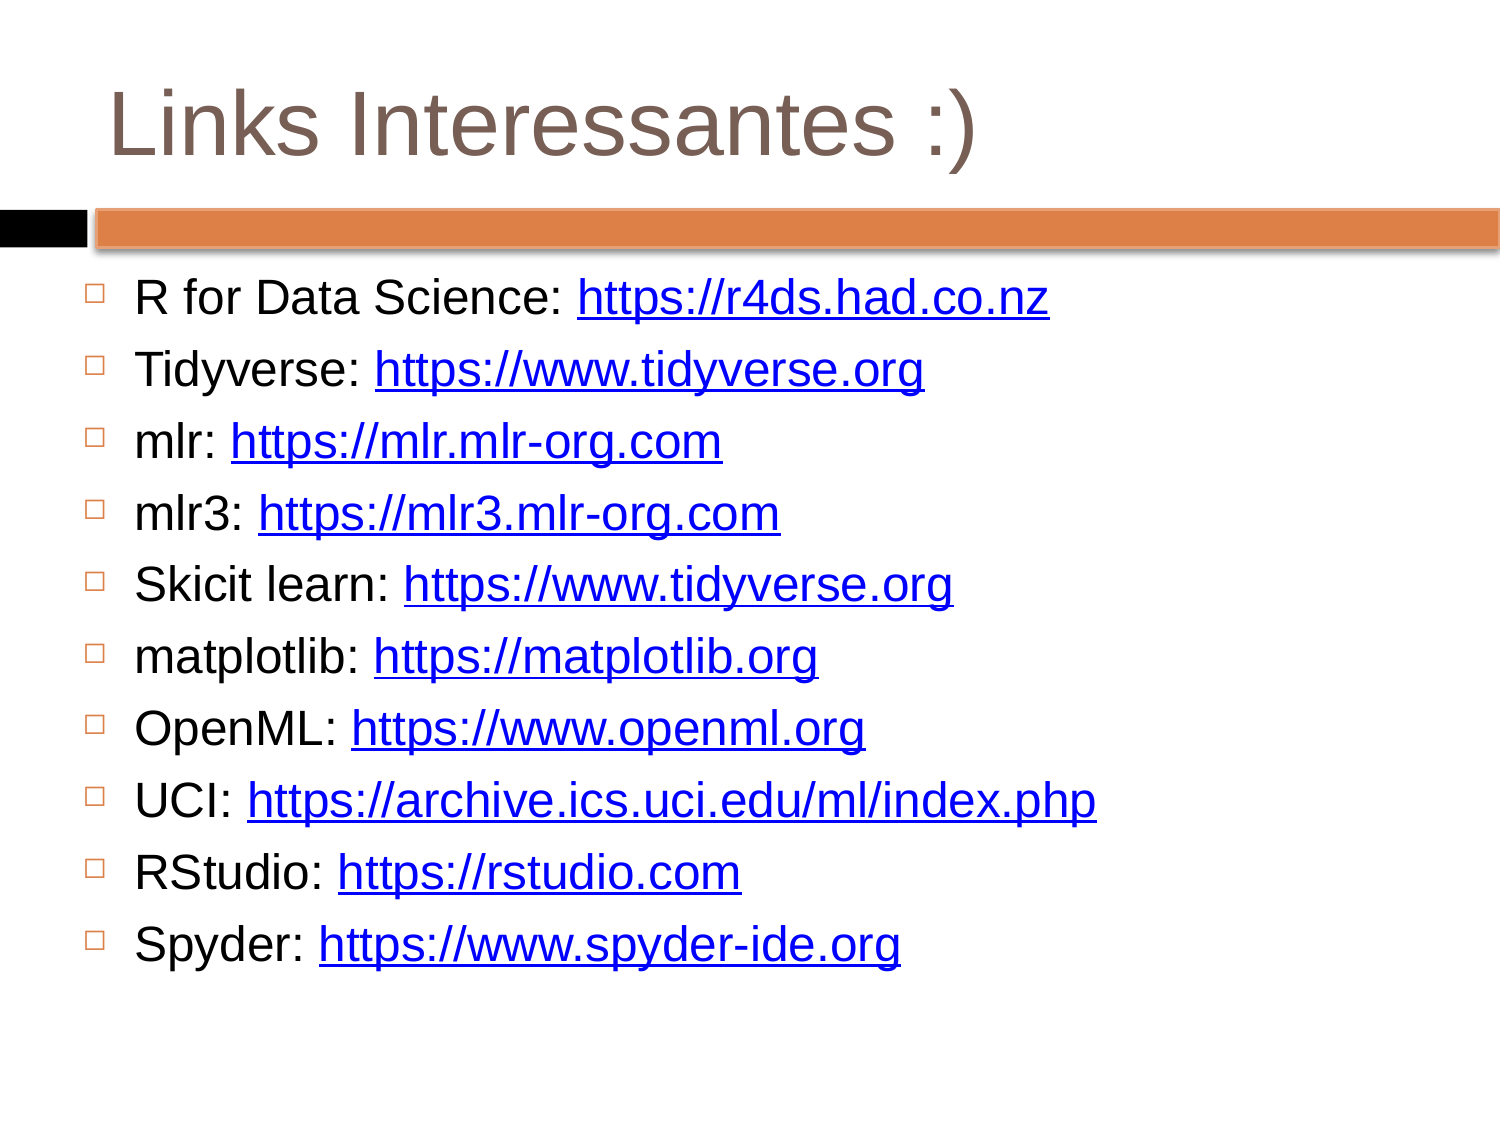

# Links Interessantes :)
R for Data Science: https://r4ds.had.co.nz
Tidyverse: https://www.tidyverse.org
mlr: https://mlr.mlr-org.com
mlr3: https://mlr3.mlr-org.com
Skicit learn: https://www.tidyverse.org
matplotlib: https://matplotlib.org
OpenML: https://www.openml.org
UCI: https://archive.ics.uci.edu/ml/index.php
RStudio: https://rstudio.com
Spyder: https://www.spyder-ide.org